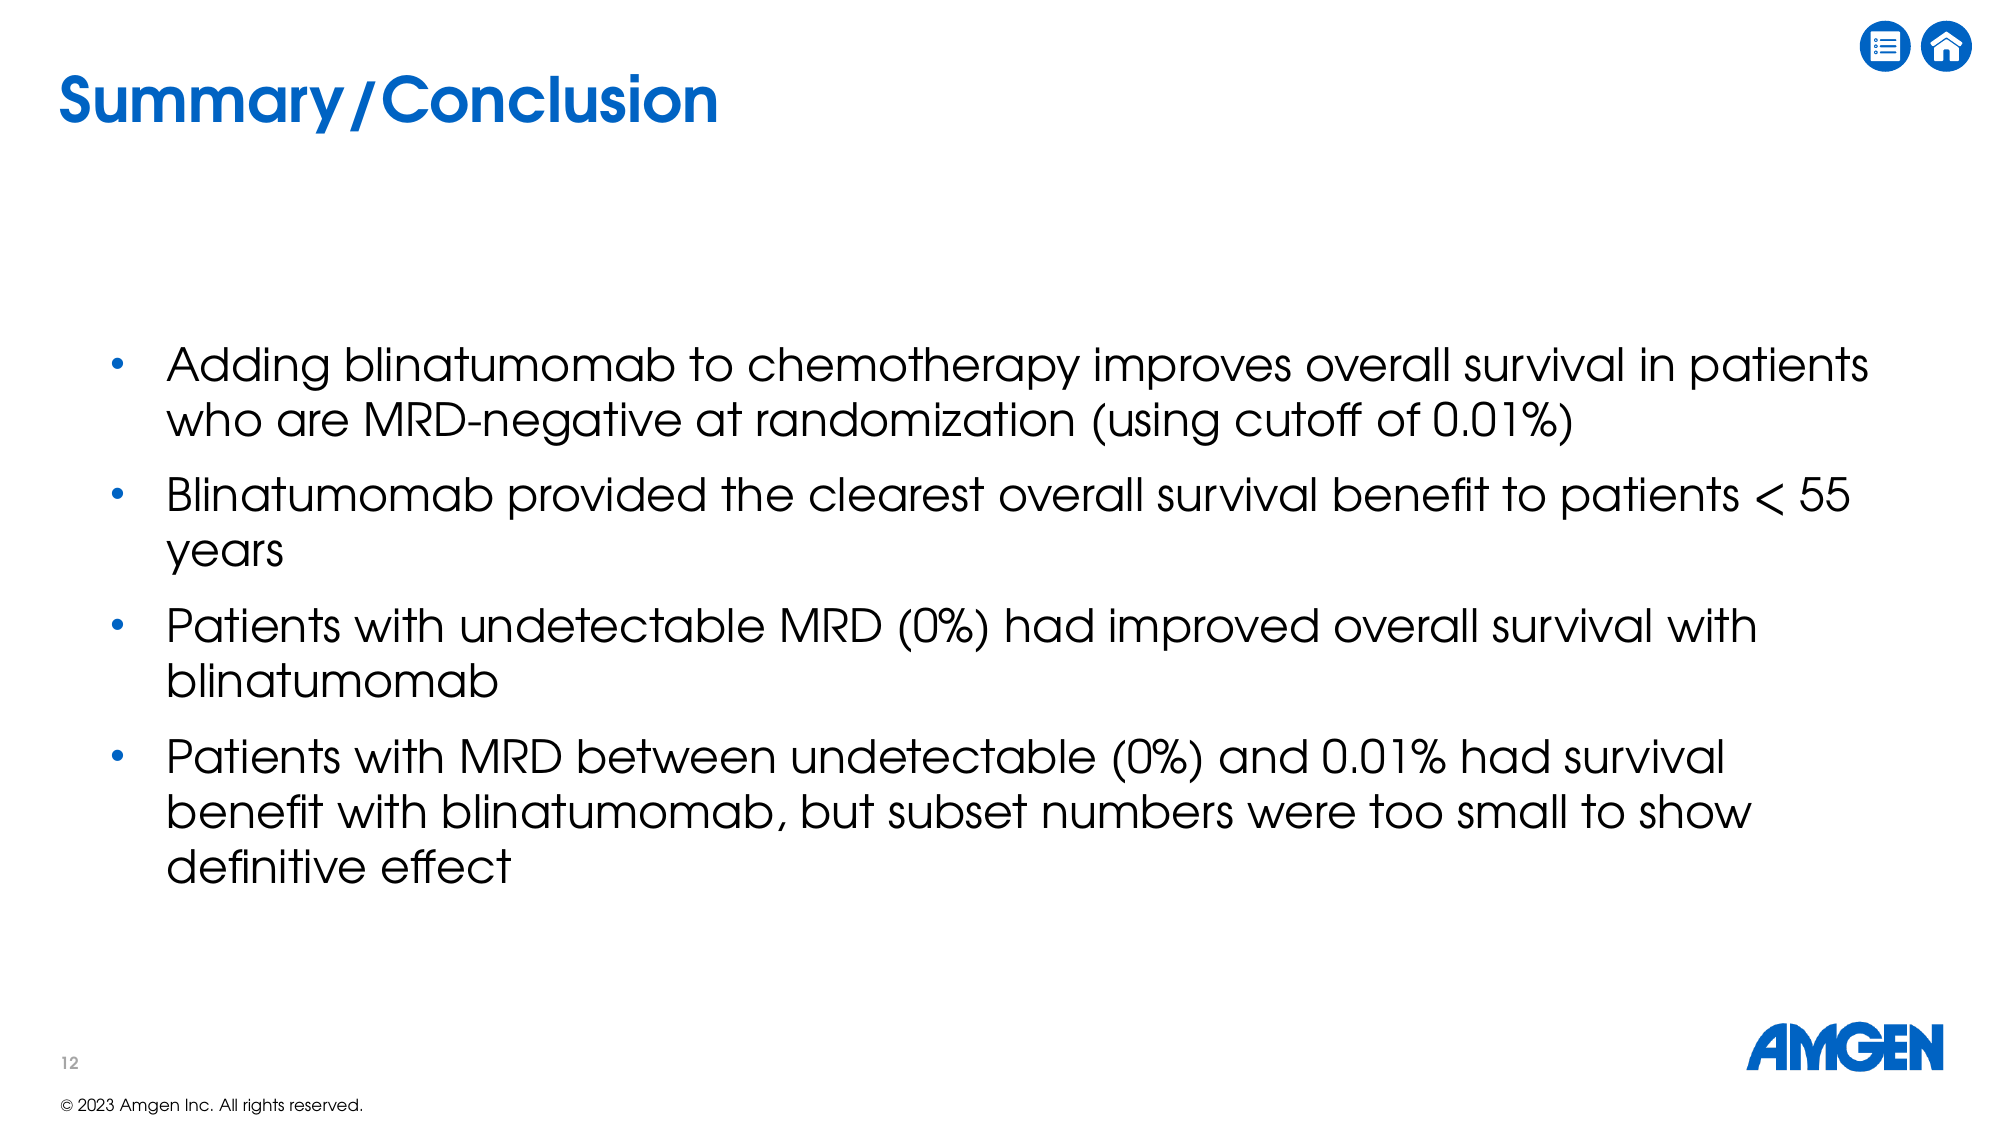

# Summary/Conclusion
Adding blinatumomab to chemotherapy improves overall survival in patients who are MRD-negative at randomization (using cutoff of 0.01%)
Blinatumomab provided the clearest overall survival benefit to patients < 55 years
Patients with undetectable MRD (0%) had improved overall survival with blinatumomab
Patients with MRD between undetectable (0%) and 0.01% had survival benefit with blinatumomab, but subset numbers were too small to show definitive effect